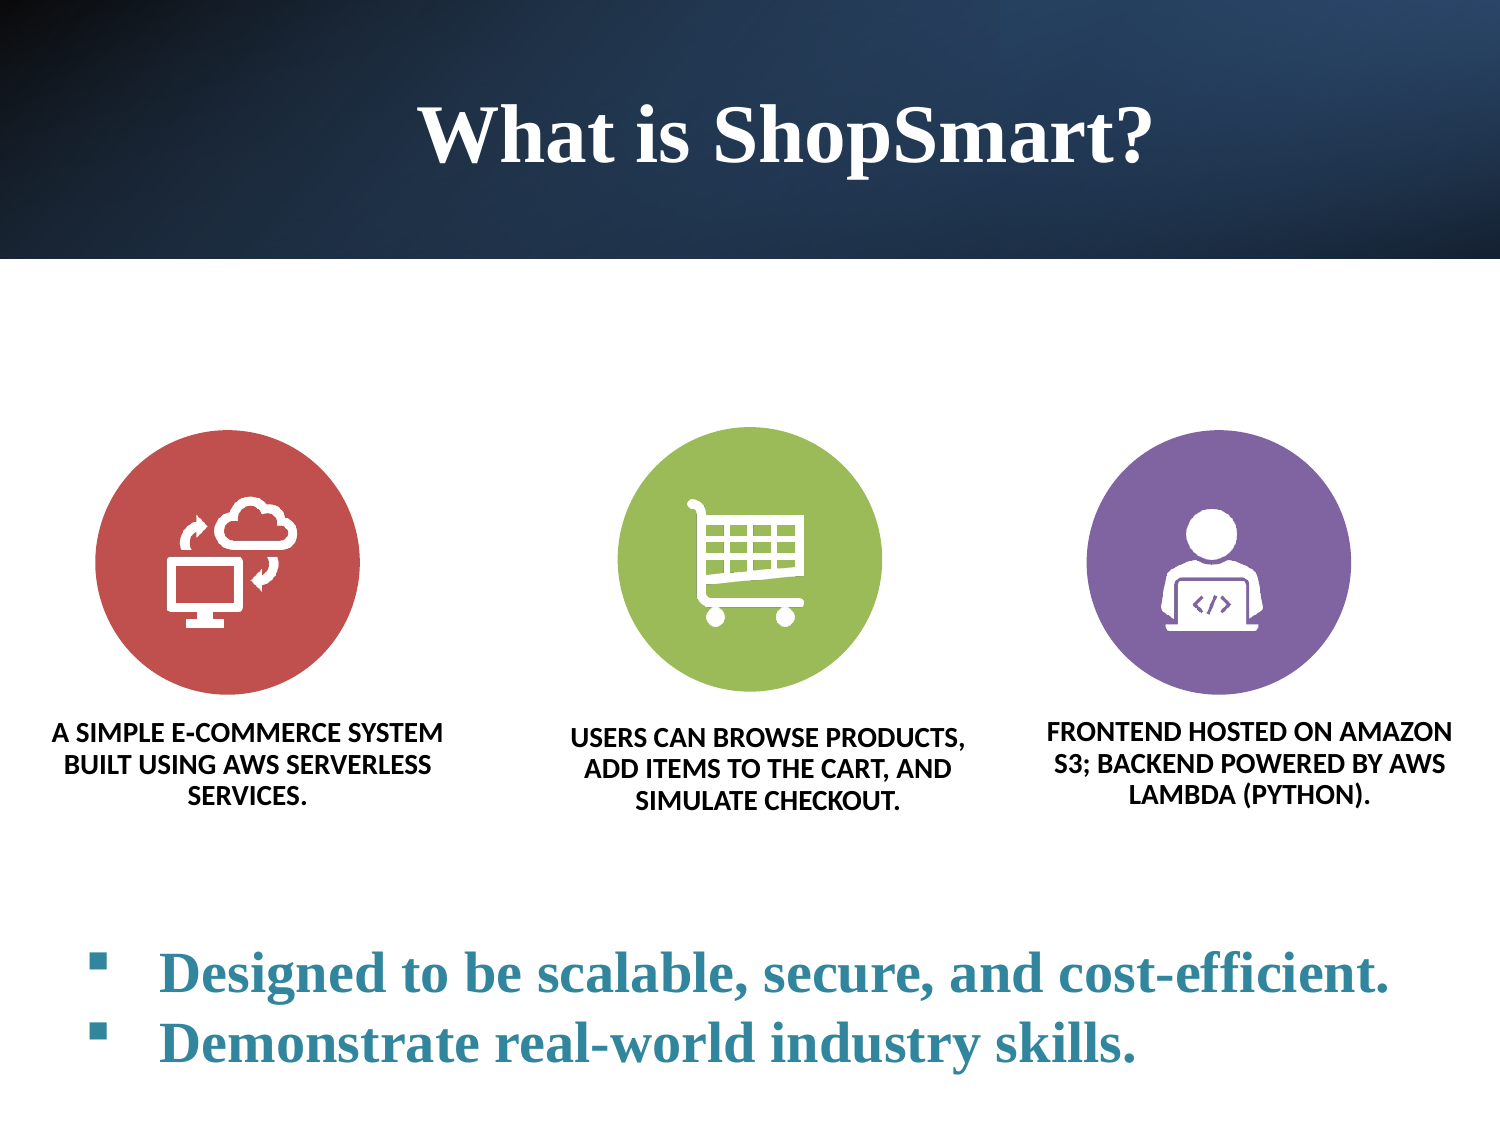

# What is ShopSmart?
A simple e‑commerce system built using AWS serverless services.
Users can browse products, add items to the cart, and simulate checkout.
Frontend hosted on Amazon S3; backend powered by AWS Lambda (Python).
Designed to be scalable, secure, and cost-efficient.
Demonstrate real-world industry skills.